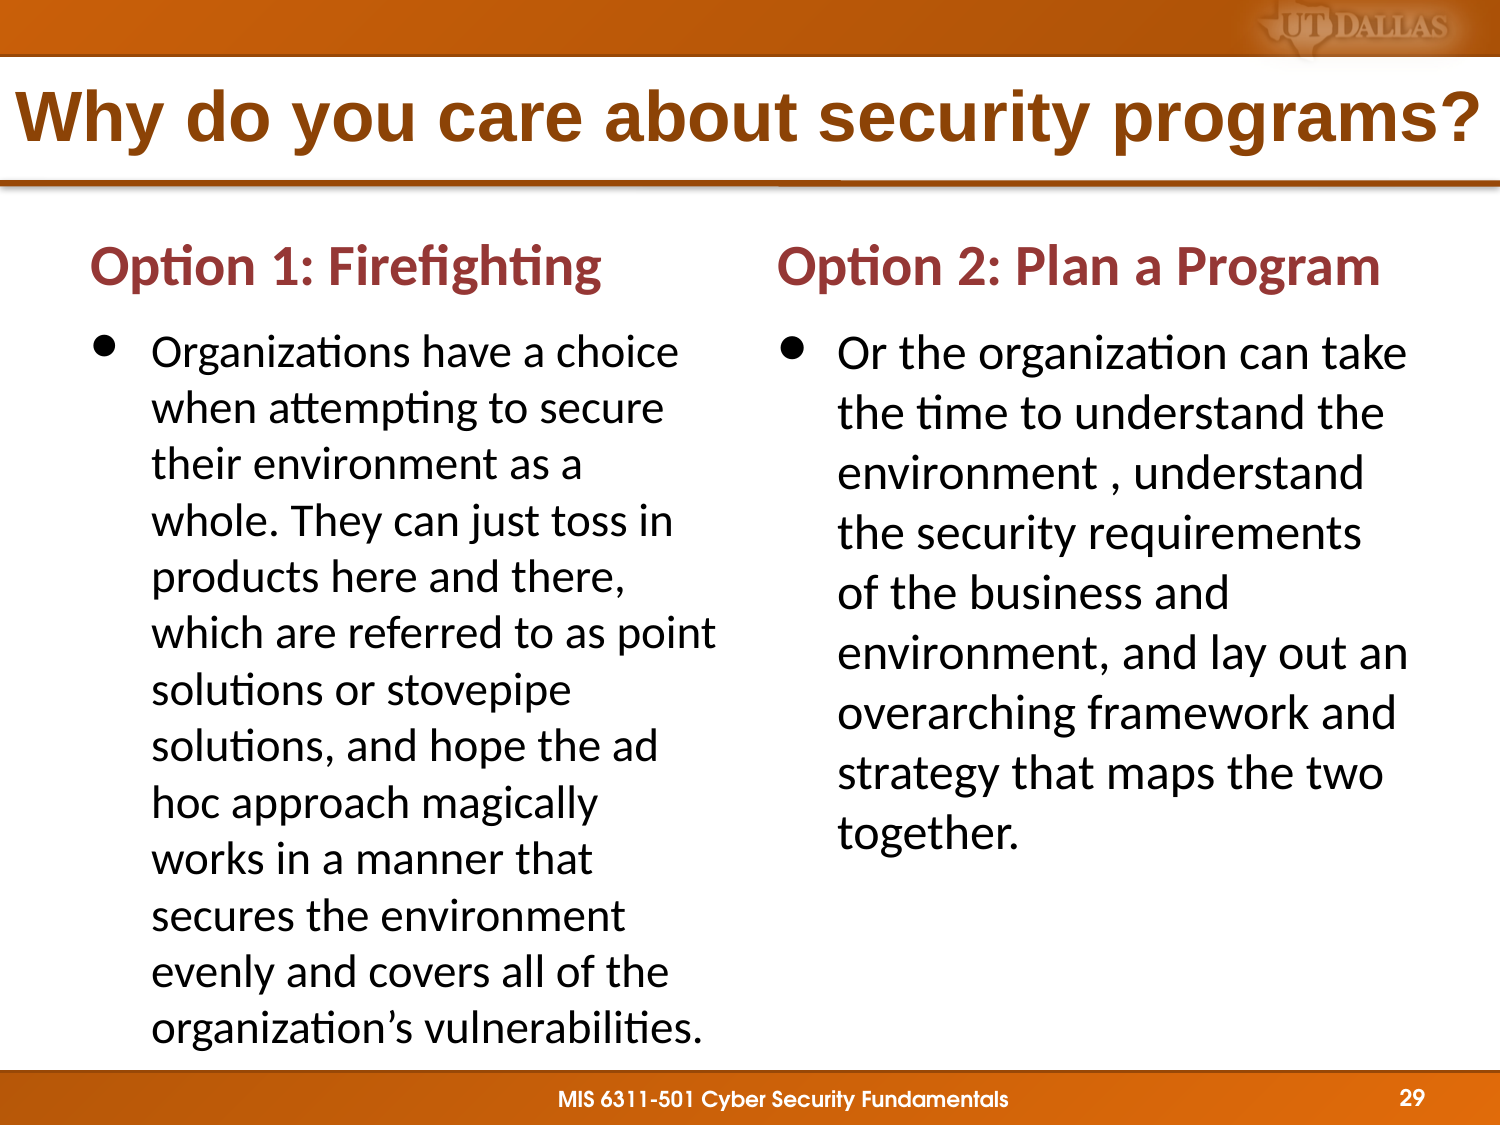

# Why do you care about security programs?
Option 1: Firefighting
Option 2: Plan a Program
Organizations have a choice when attempting to secure their environment as a whole. They can just toss in products here and there, which are referred to as point solutions or stovepipe solutions, and hope the ad hoc approach magically works in a manner that secures the environment evenly and covers all of the organization’s vulnerabilities.
Or the organization can take the time to understand the environment , understand the security requirements of the business and environment, and lay out an overarching framework and strategy that maps the two together.

29